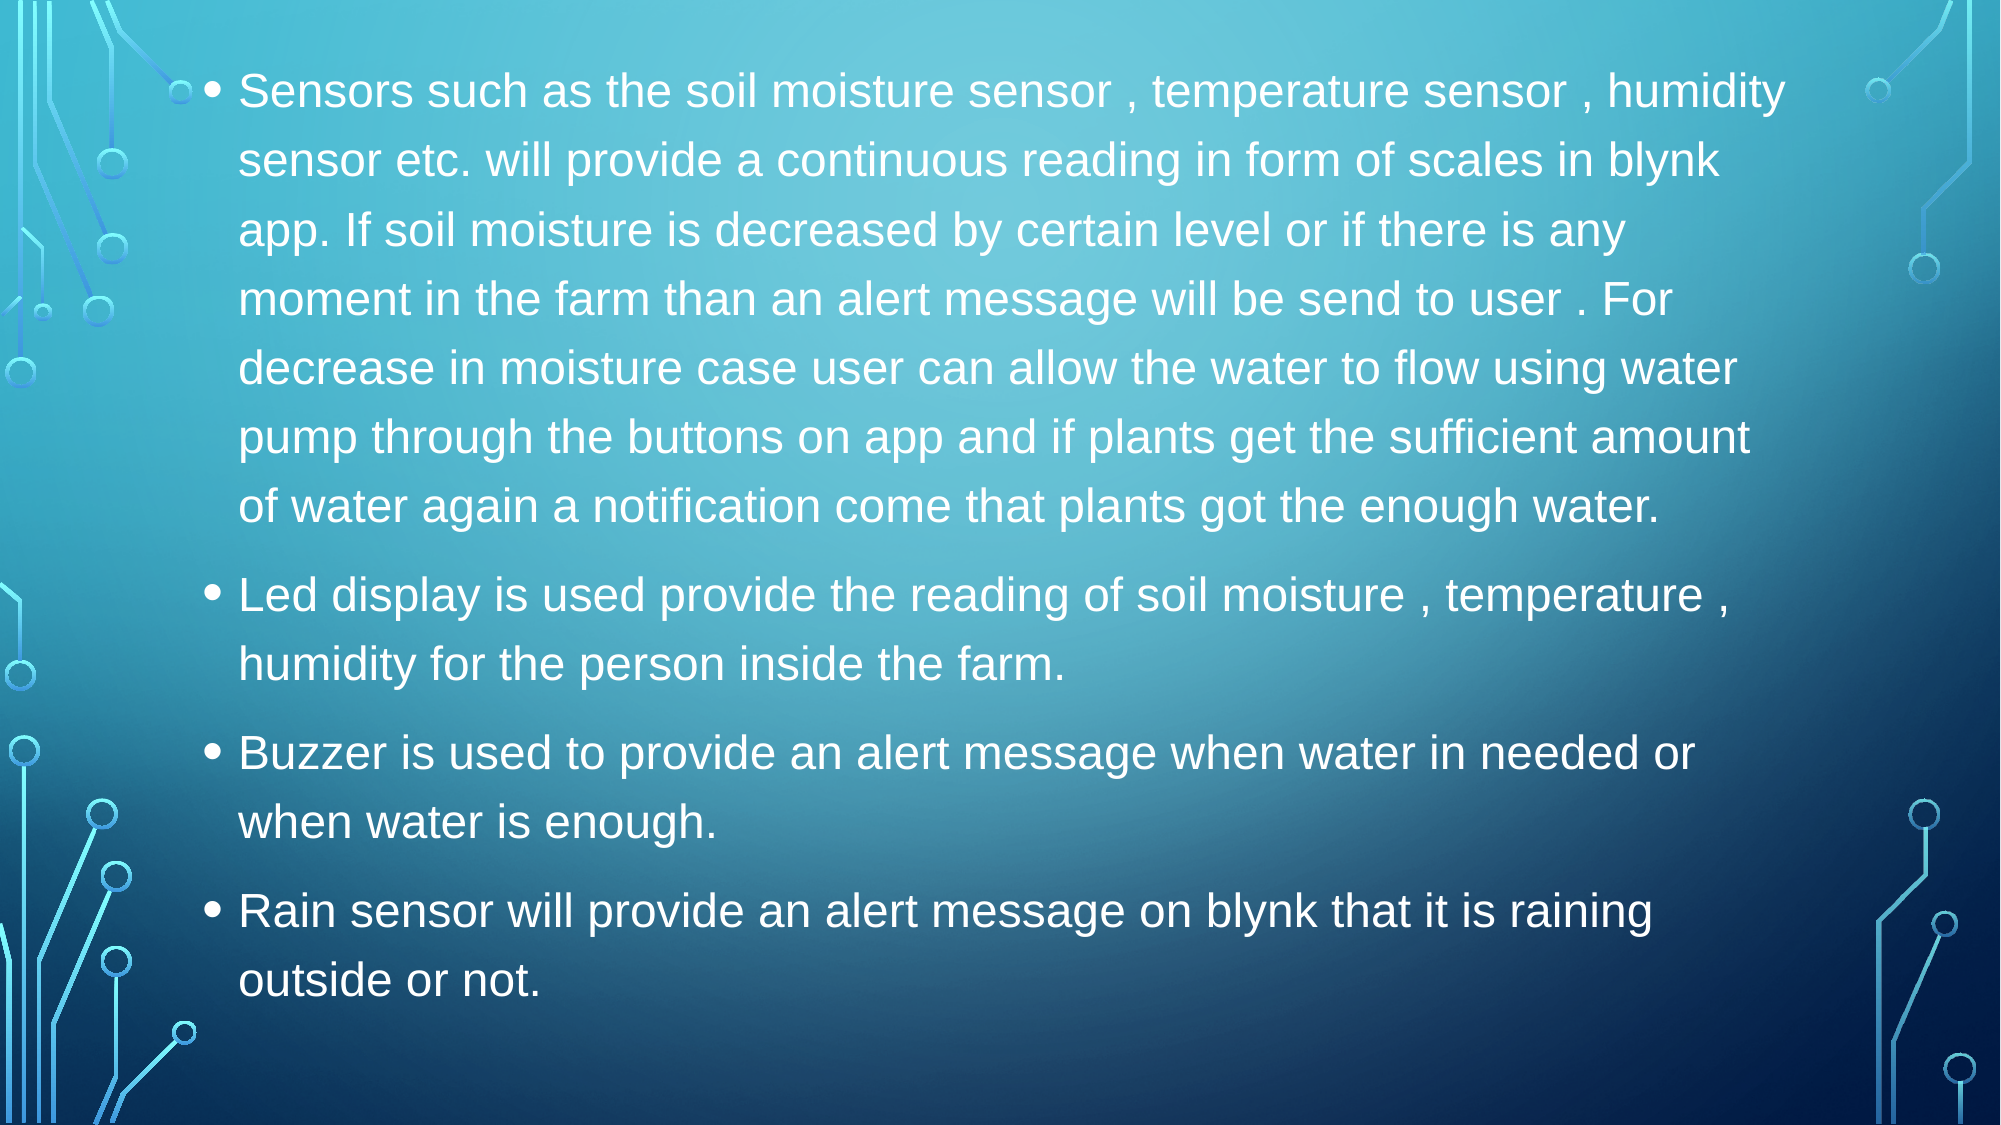

Sensors such as the soil moisture sensor , temperature sensor , humidity sensor etc. will provide a continuous reading in form of scales in blynk app. If soil moisture is decreased by certain level or if there is any moment in the farm than an alert message will be send to user . For decrease in moisture case user can allow the water to flow using water pump through the buttons on app and if plants get the sufficient amount of water again a notification come that plants got the enough water.
Led display is used provide the reading of soil moisture , temperature , humidity for the person inside the farm.
Buzzer is used to provide an alert message when water in needed or when water is enough.
Rain sensor will provide an alert message on blynk that it is raining outside or not.